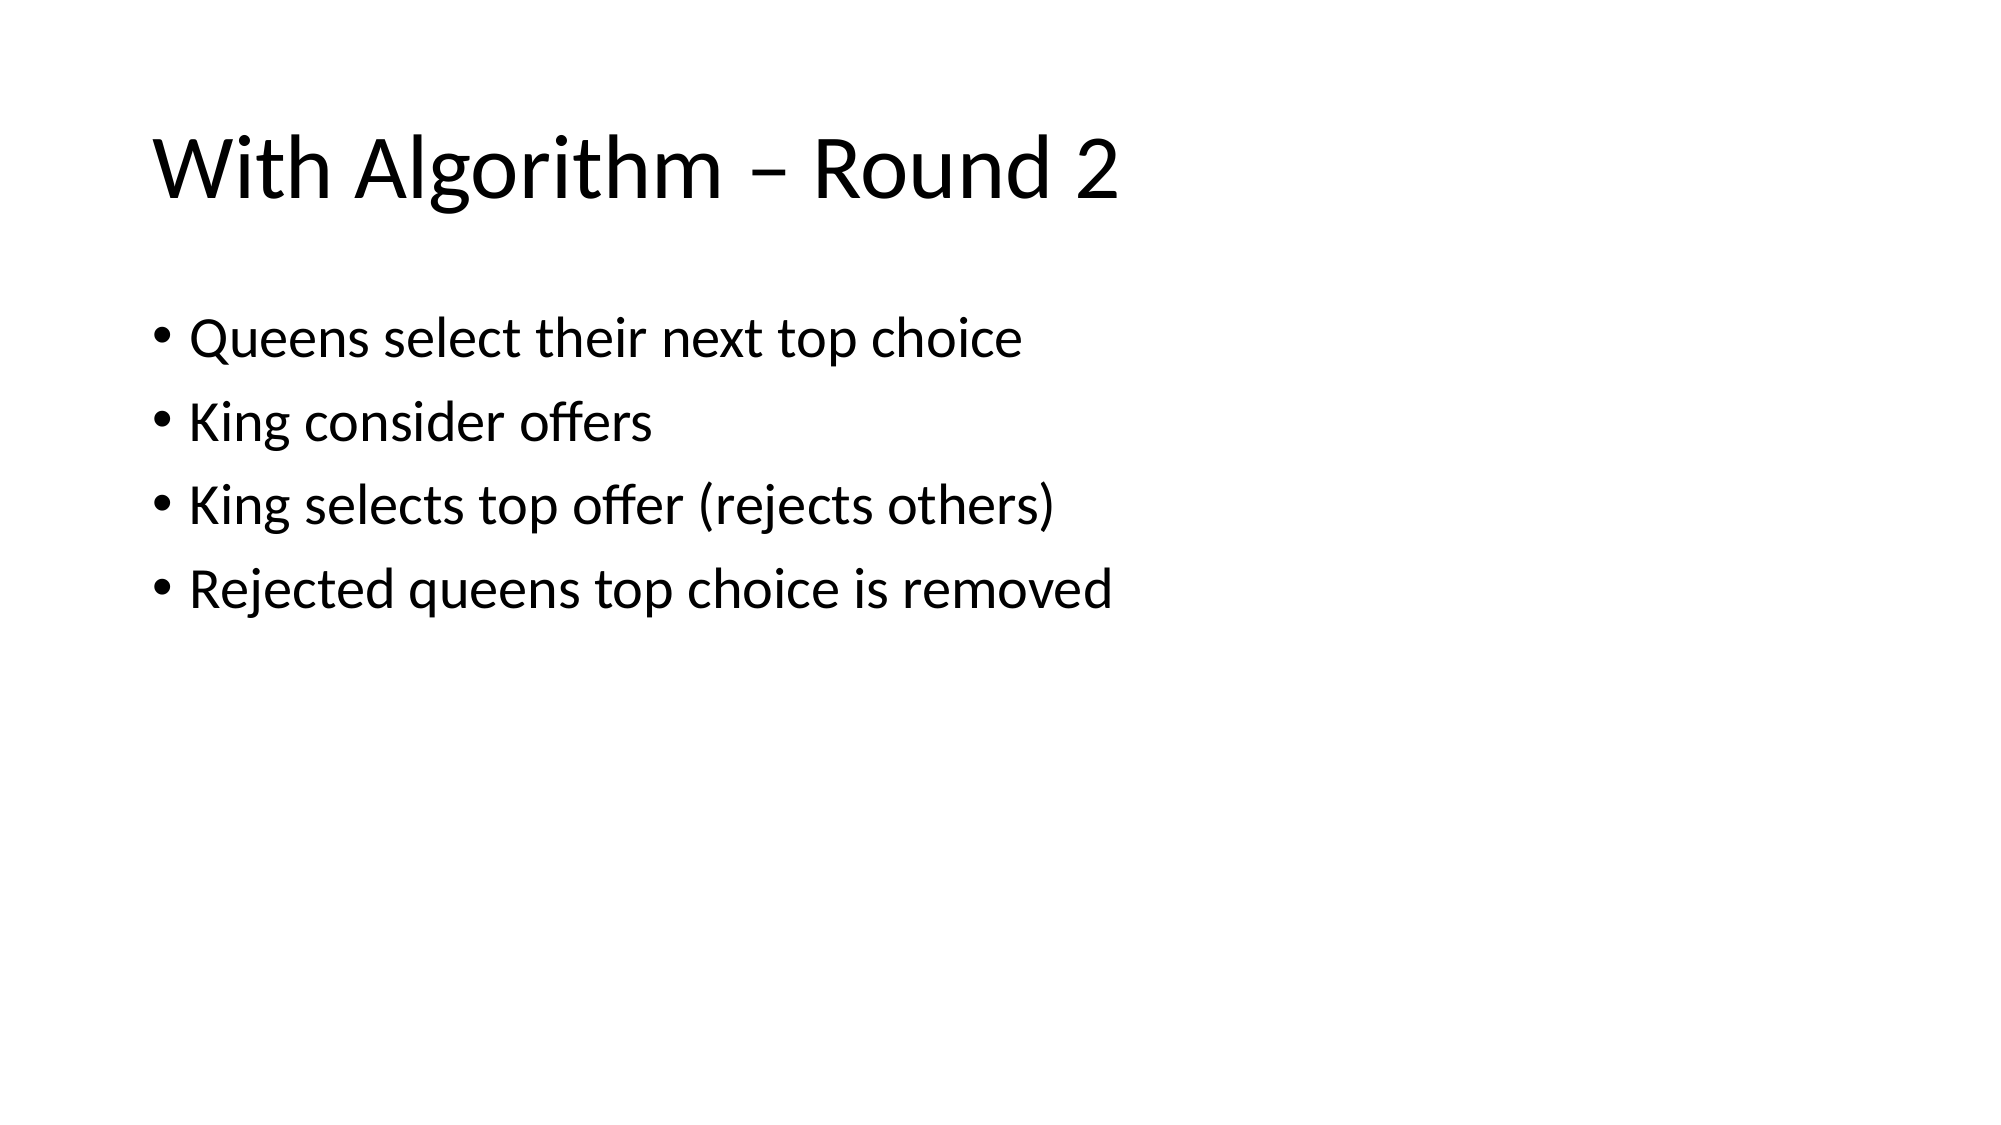

# With Algorithm – Round 2
Queens select their next top choice
King consider offers
King selects top offer (rejects others)
Rejected queens top choice is removed